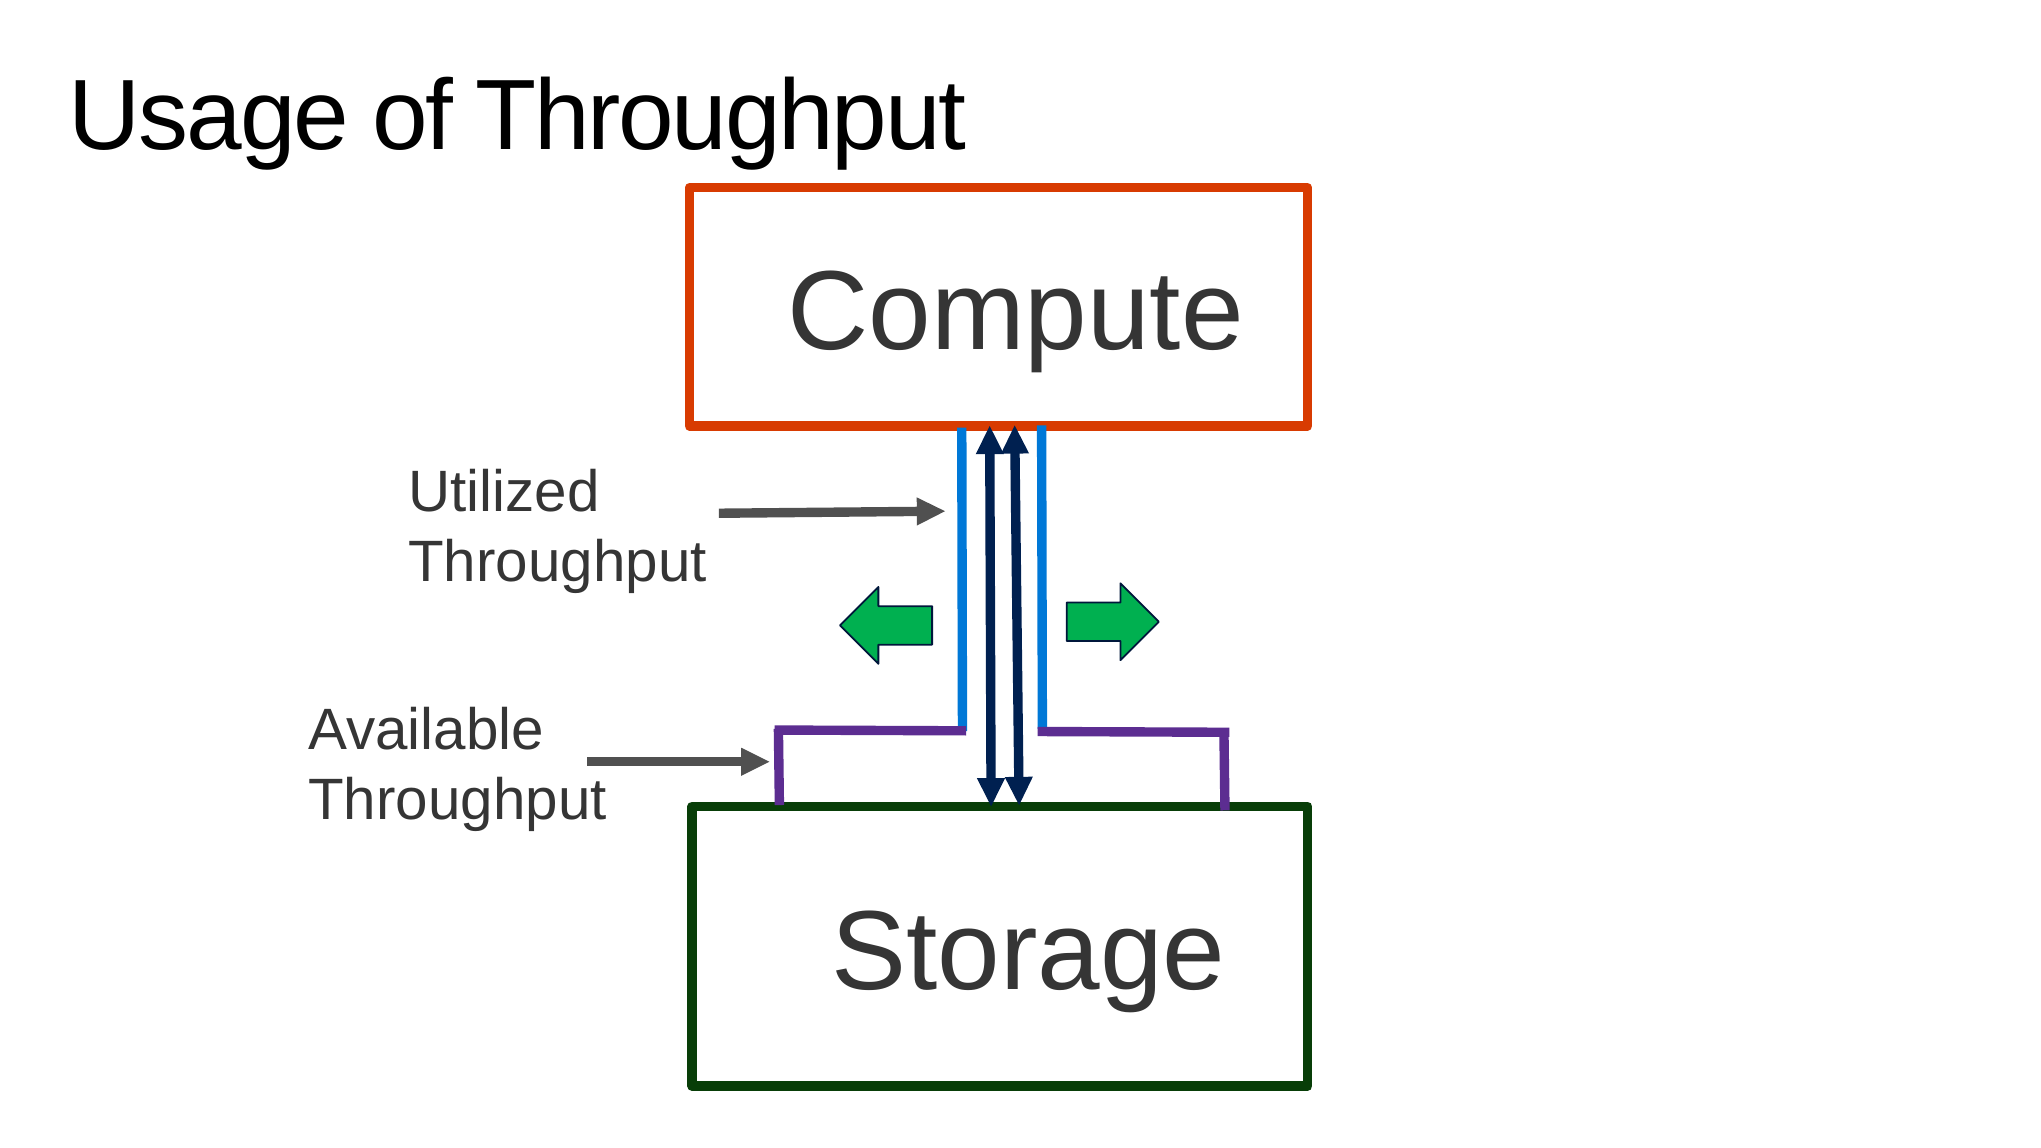

# Usage of Throughput

Compute
Utilized Throughput

Available Throughput

Storage